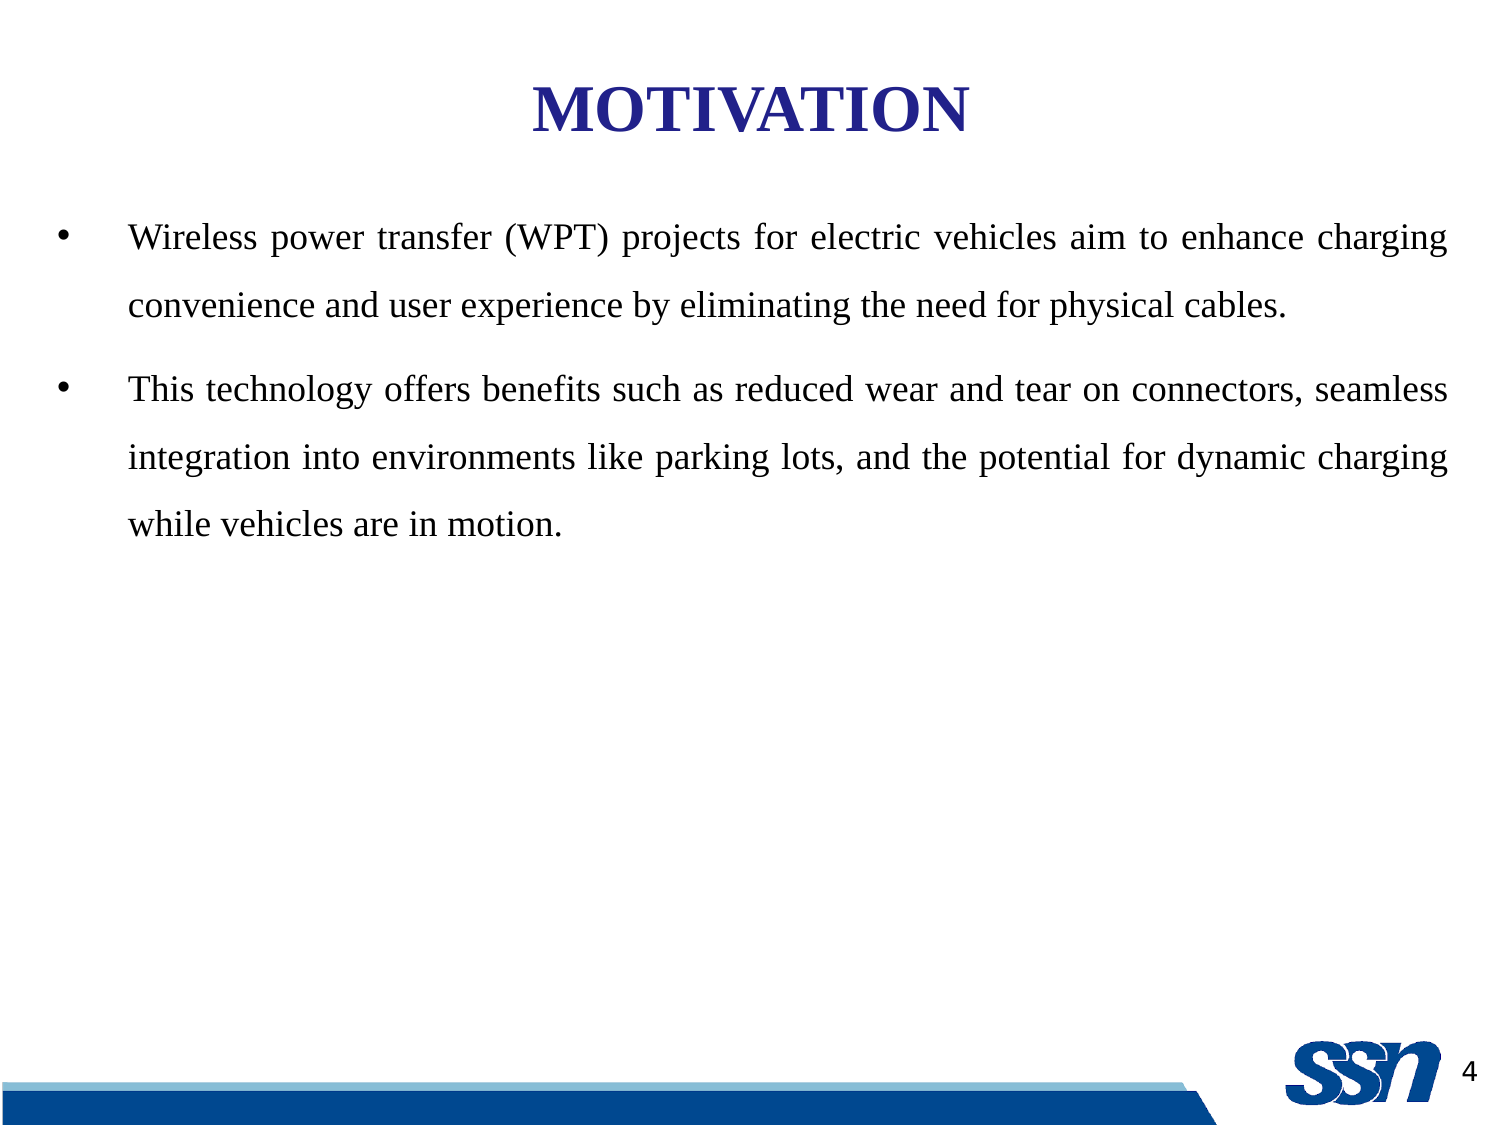

# MOTIVATION
Wireless power transfer (WPT) projects for electric vehicles aim to enhance charging convenience and user experience by eliminating the need for physical cables.
This technology offers benefits such as reduced wear and tear on connectors, seamless integration into environments like parking lots, and the potential for dynamic charging while vehicles are in motion.

4